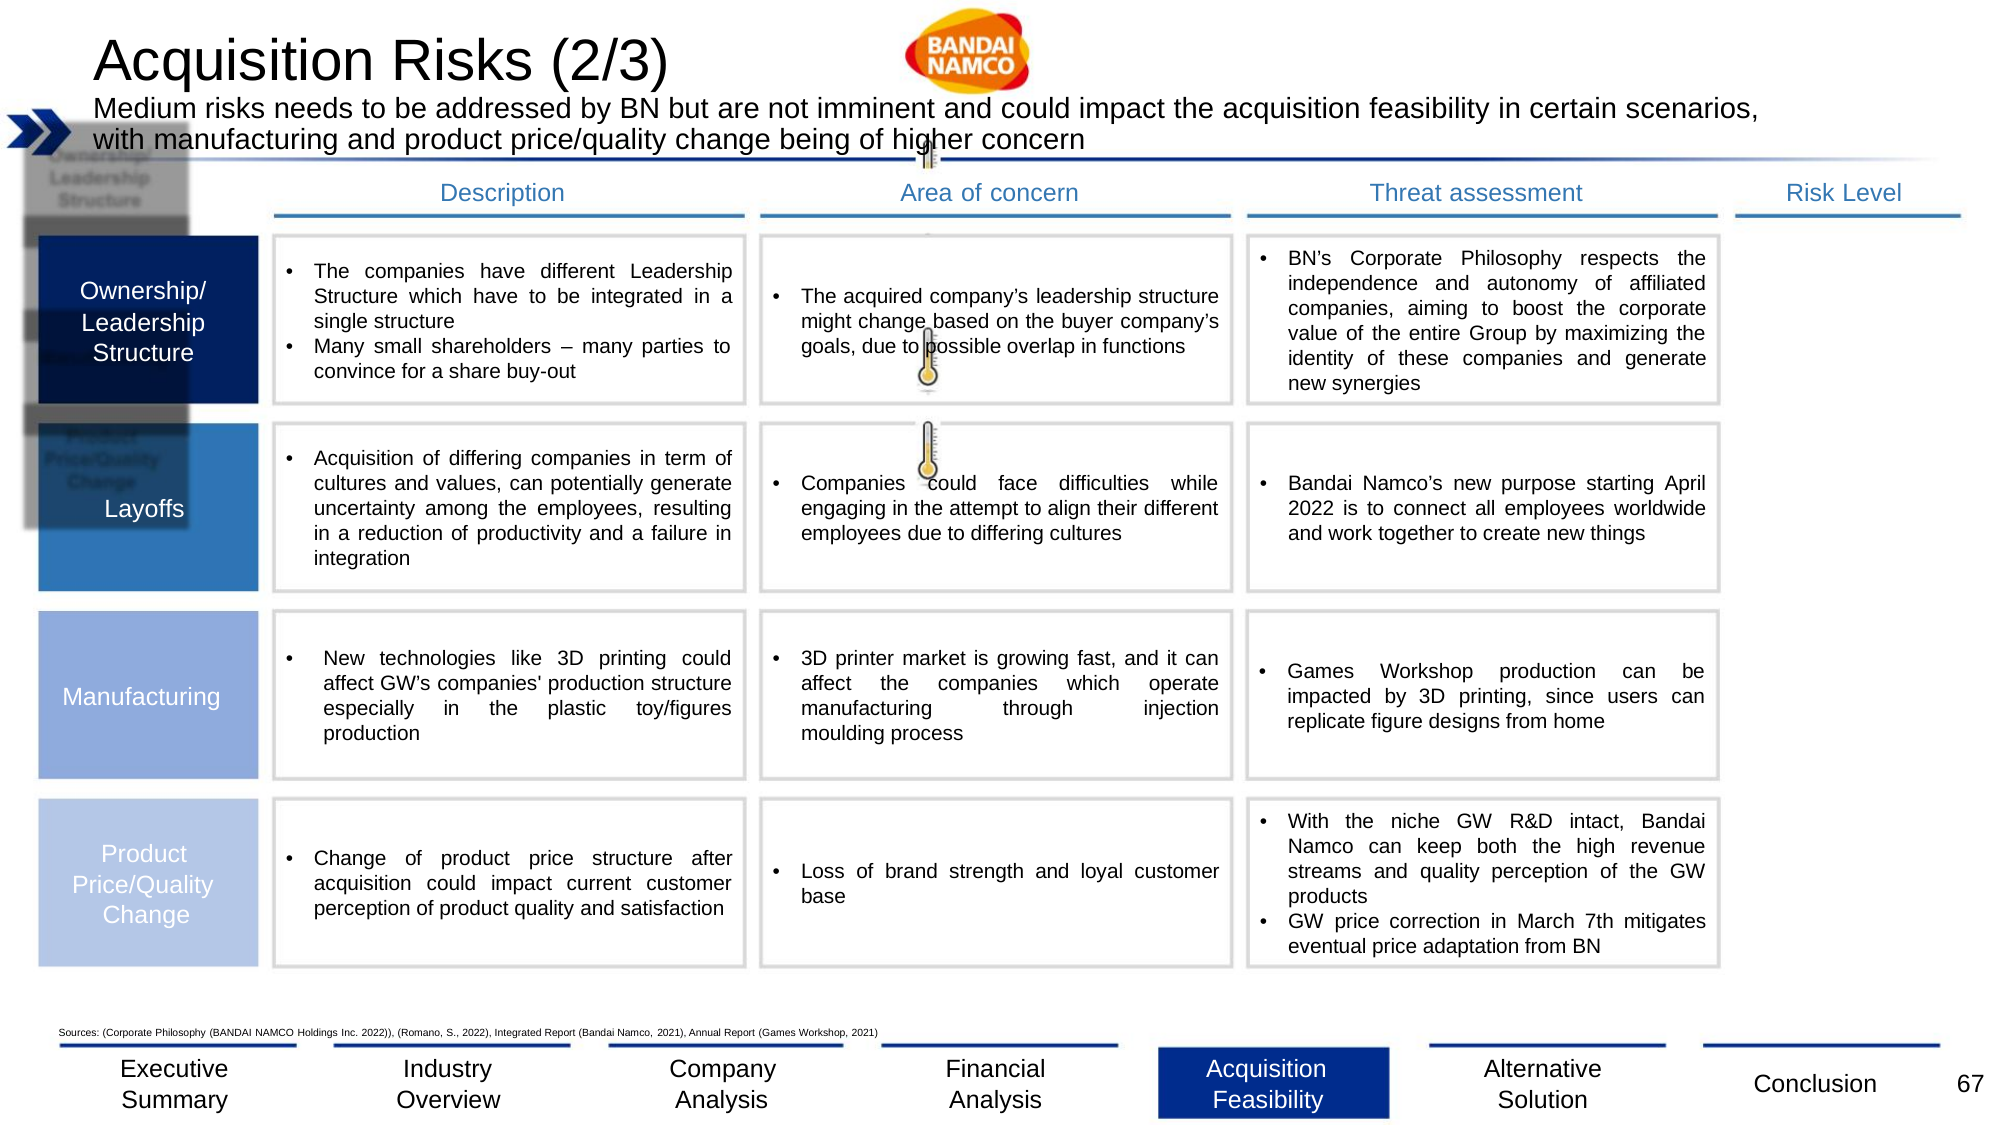

Acquisition Risks (2/3)
Medium risks needs to be addressed by BN but are not imminent and could impact the acquisition feasibility in certain scenarios,
with manufacturing and product price/quality change being of higher concern
Description
Area of concern
Threat assessment
Risk Level
•
BN’s Corporate Philosophy respects the
independence and autonomy of affiliated
companies, aiming to boost the corporate
value of the entire Group by maximizing the
identity of these companies and generate
new synergies
•
•
The companies have different Leadership
Structure which have to be integrated in a
single structure
Many small shareholders – many parties to
convince for a share buy-out
Ownership/
Leadership
Structure
•
The acquired company’s leadership structure
might change based on the buyer company’s
goals, due to possible overlap in functions
•
•
•
Acquisition of differing companies in term of
cultures and values, can potentially generate
uncertainty among the employees, resulting
in a reduction of productivity and a failure in
integration
•
•
Companies could face difficulties while
engaging in the attempt to align their different
employees due to differing cultures
•
Bandai Namco’s new purpose starting April
2022 is to connect all employees worldwide
and work together to create new things
Layoffs
New technologies like 3D printing could
affect GW’s companies' production structure
especially in the plastic toy/figures
production
3D printer market is growing fast, and it can
affect the companies which operate
•
Games Workshop production can be
impacted by 3D printing, since users can
replicate figure designs from home
Manufacturing
manufacturing
through
injection
moulding process
•
•
With the niche GW R&D intact, Bandai
Namco can keep both the high revenue
streams and quality perception of the GW
products
GW price correction in March 7th mitigates
eventual price adaptation from BN
Product
Price/Quality
Change
Change of product price structure after
acquisition could impact current customer
perception of product quality and satisfaction
•
Loss of brand strength and loyal customer
base
Sources: (Corporate Philosophy (BANDAI NAMCO Holdings Inc. 2022)), (Romano, S., 2022), Integrated Report (Bandai Namco, 2021), Annual Report (Games Workshop, 2021)
Executive
Summary
Industry
Overview
Company
Analysis
Financial
Analysis
Acquisition
Feasibility
Alternative
Solution
Conclusion
67